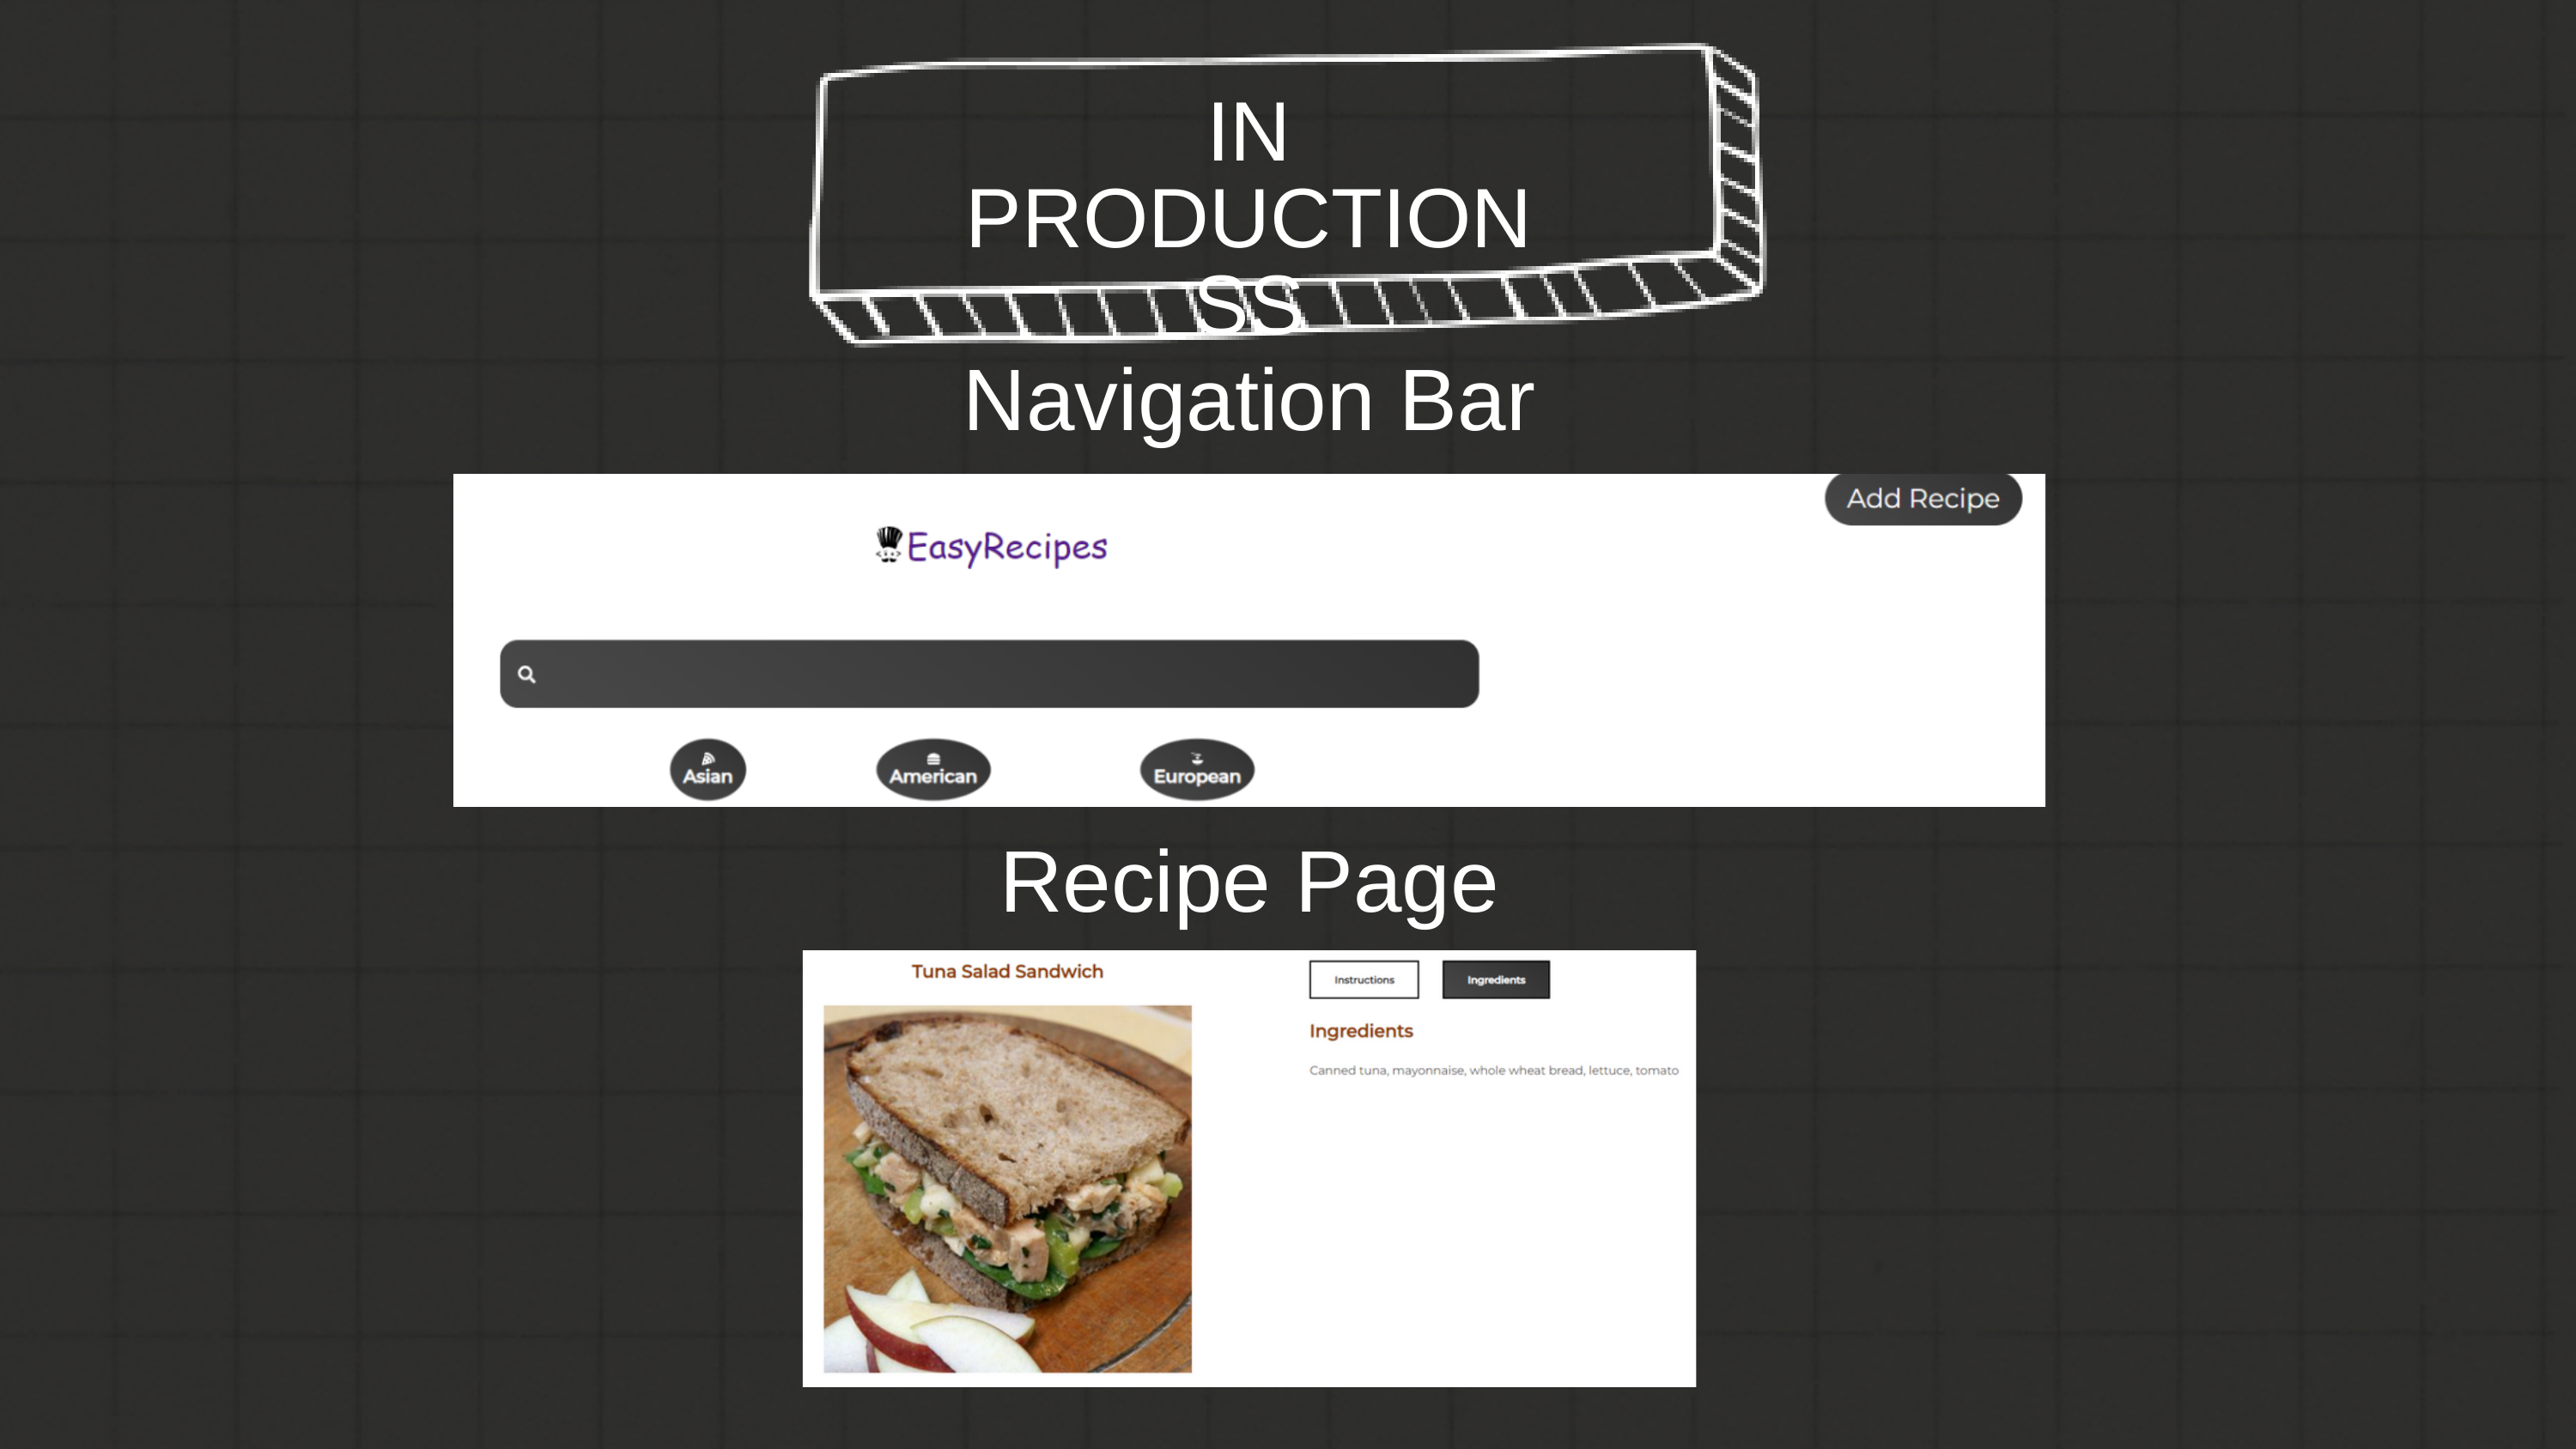

IN PRODUCTION SS
Navigation Bar

Recipe Page